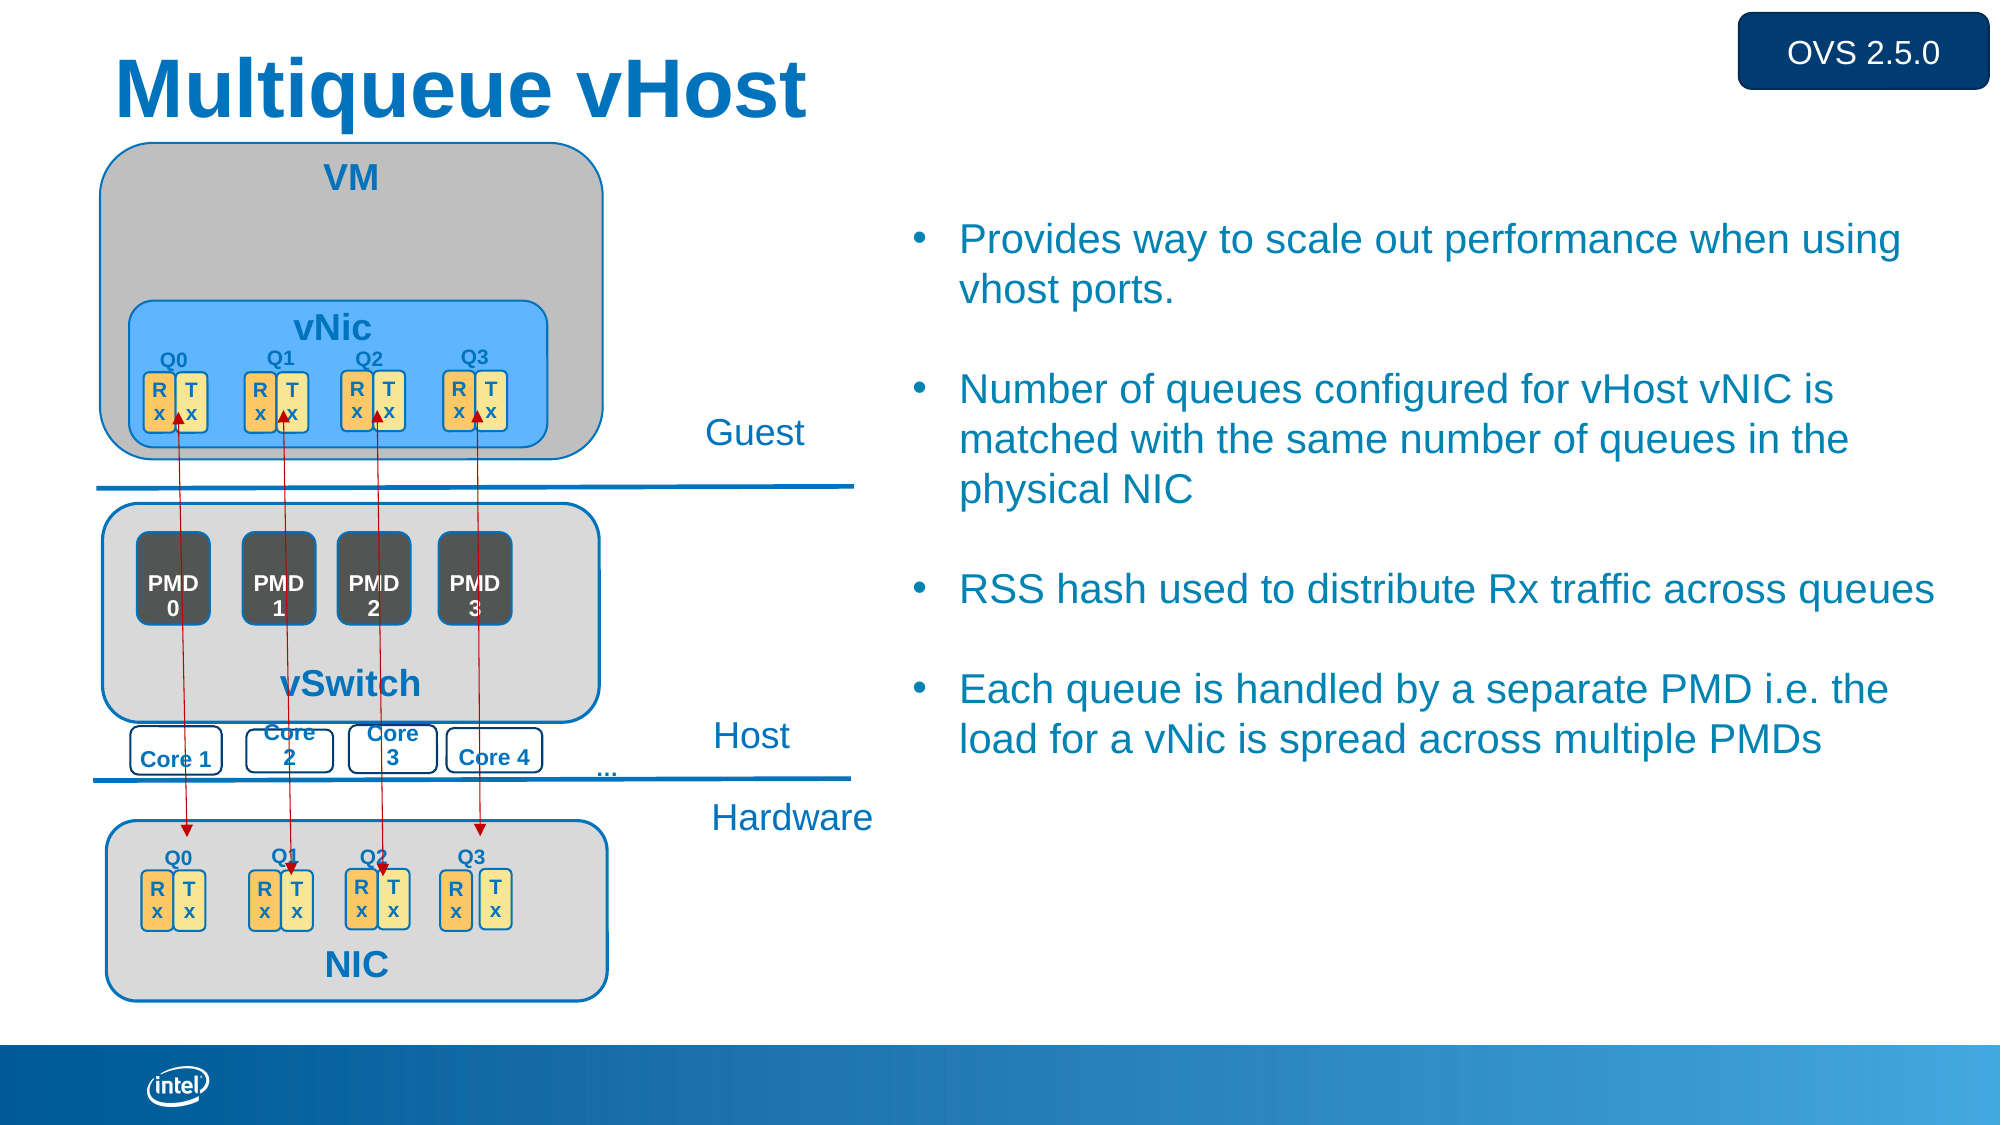

OVS 2.5.0
# Multiqueue vHost
VM
Provides way to scale out performance when using vhost ports.

Number of queues configured for vHost vNIC is matched with the same number of queues in the physical NIC

RSS hash used to distribute Rx traffic across queues

Each queue is handled by a separate PMD i.e. the load for a vNic is spread across multiple PMDs

vNic
Q3
Q1
Q2
Q0
Rx
Tx
Rx
Tx
Rx
Tx
Rx
Tx
Guest

vSwitch
PMD 0
PMD 1
PMD 2
PMD 3

Host
Core 3
Core 1
Core 4
Core 2
…
Hardware

NIC
Q1
Q3
Q2
Q0
Rx
Tx
Tx
Rx
Tx
Rx
Tx
Rx